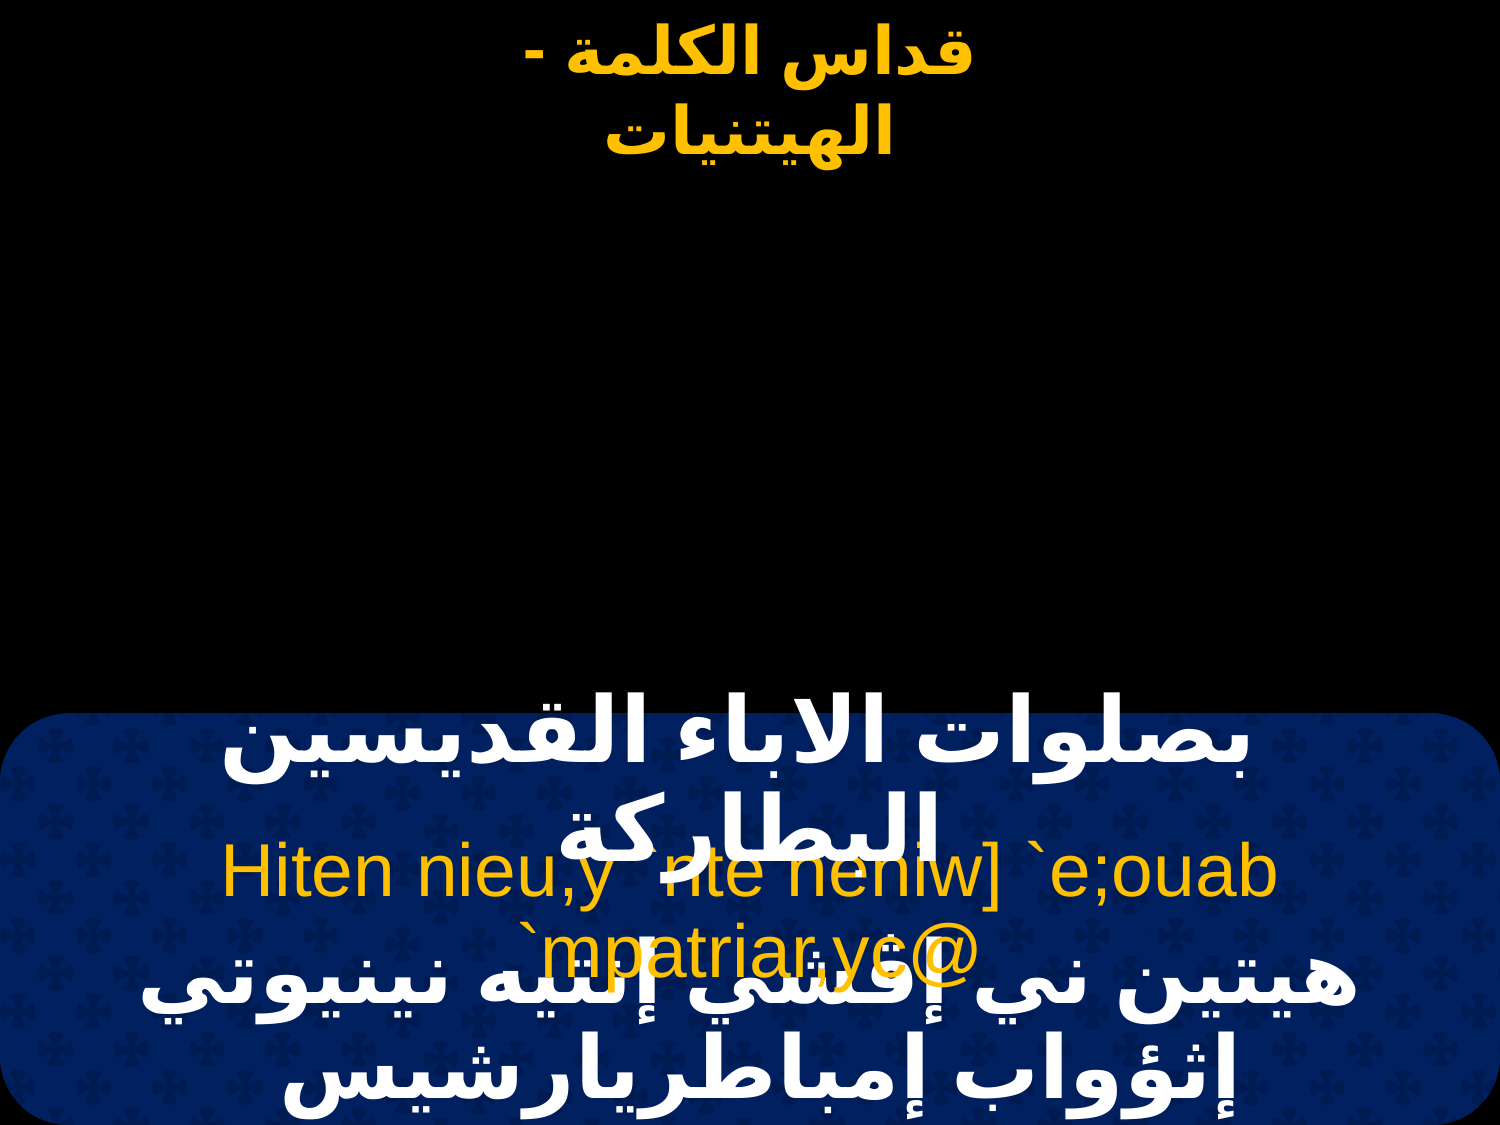

# البطاركة
 بصلوات الاباء القديسين البطاركة
Hiten nieu,y `nte neniw] `e;ouab `mpatriar,yc@
هيتين ني إڤشي إنتيه نينيوتي إثؤواب إمباطريارشيس